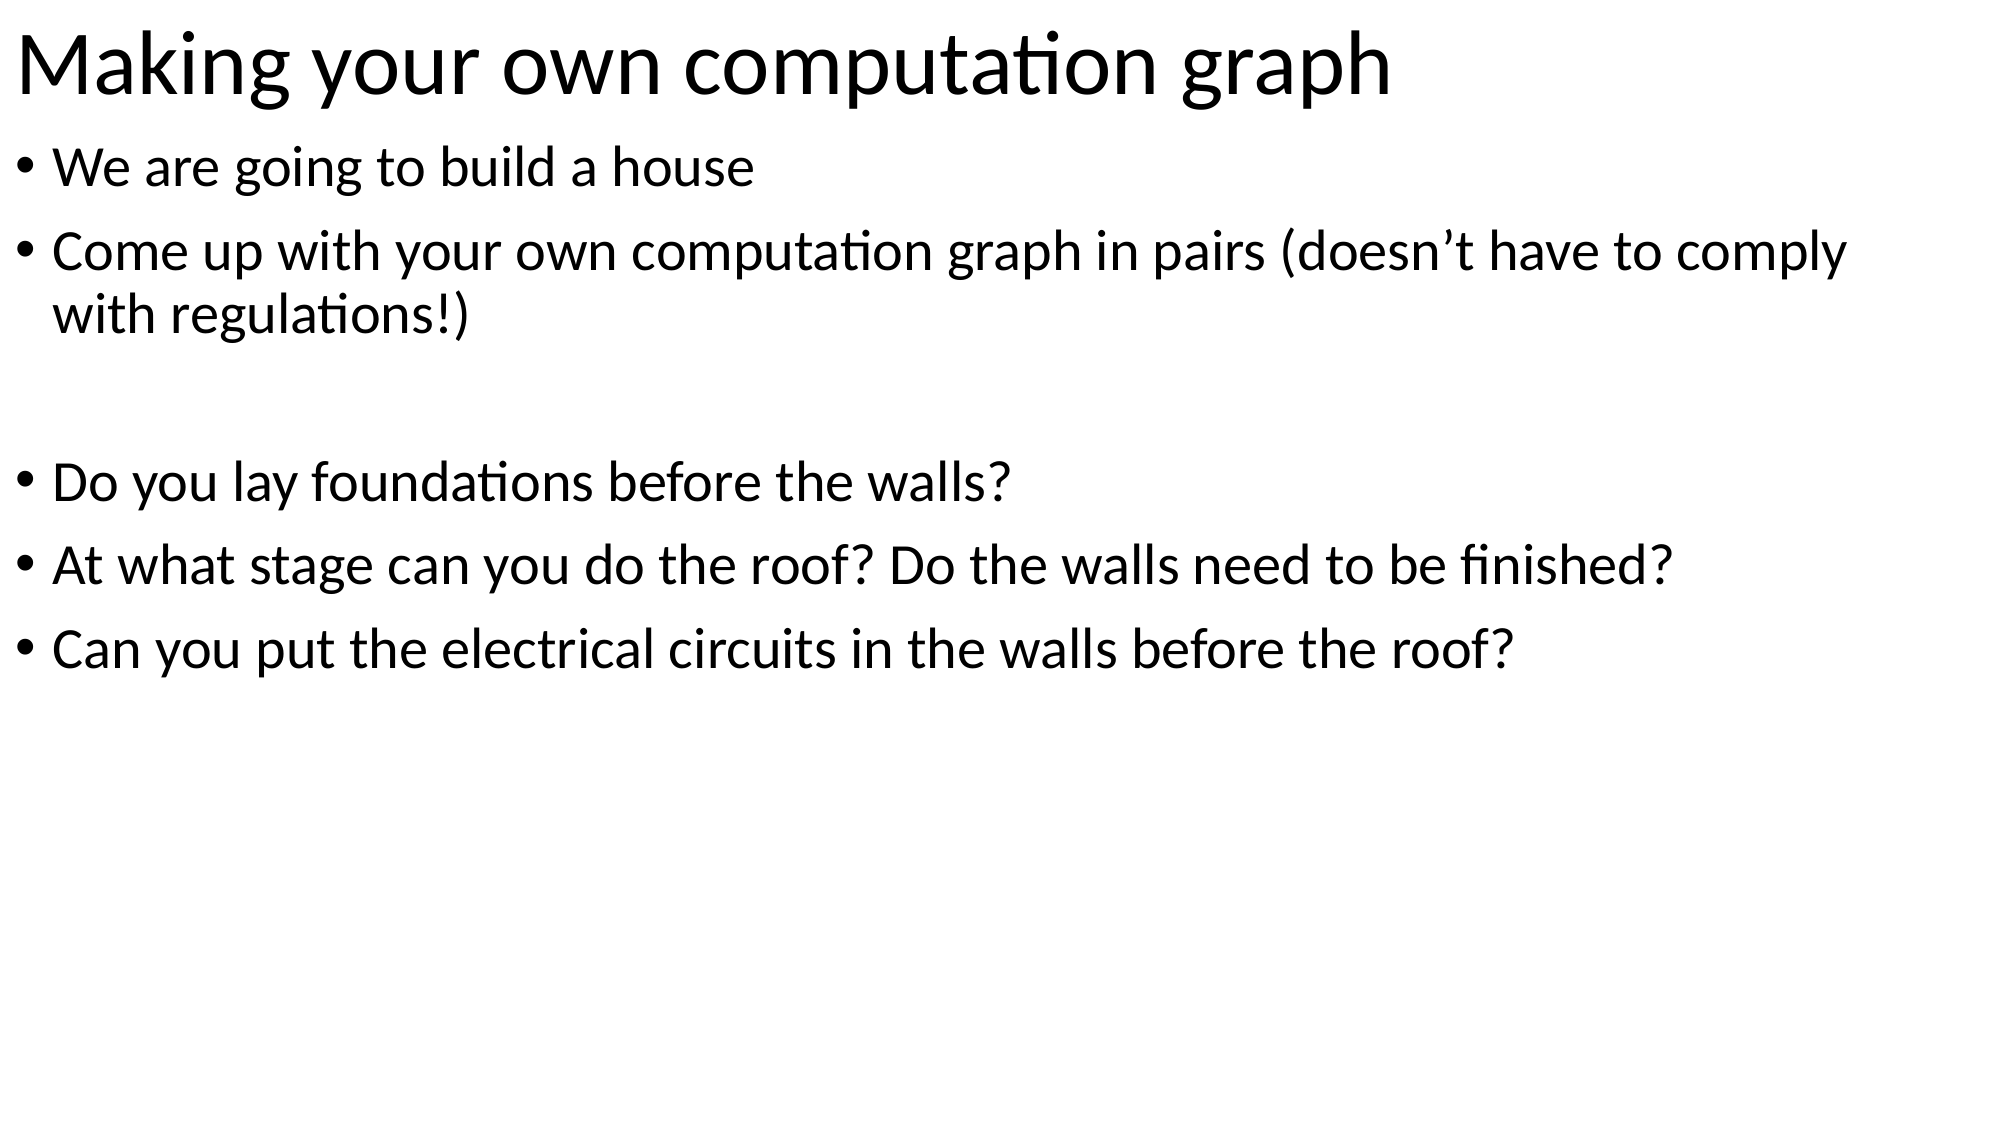

# Making your own computation graph
We are going to build a house
Come up with your own computation graph in pairs (doesn’t have to comply with regulations!)

Do you lay foundations before the walls?
At what stage can you do the roof? Do the walls need to be finished?
Can you put the electrical circuits in the walls before the roof?